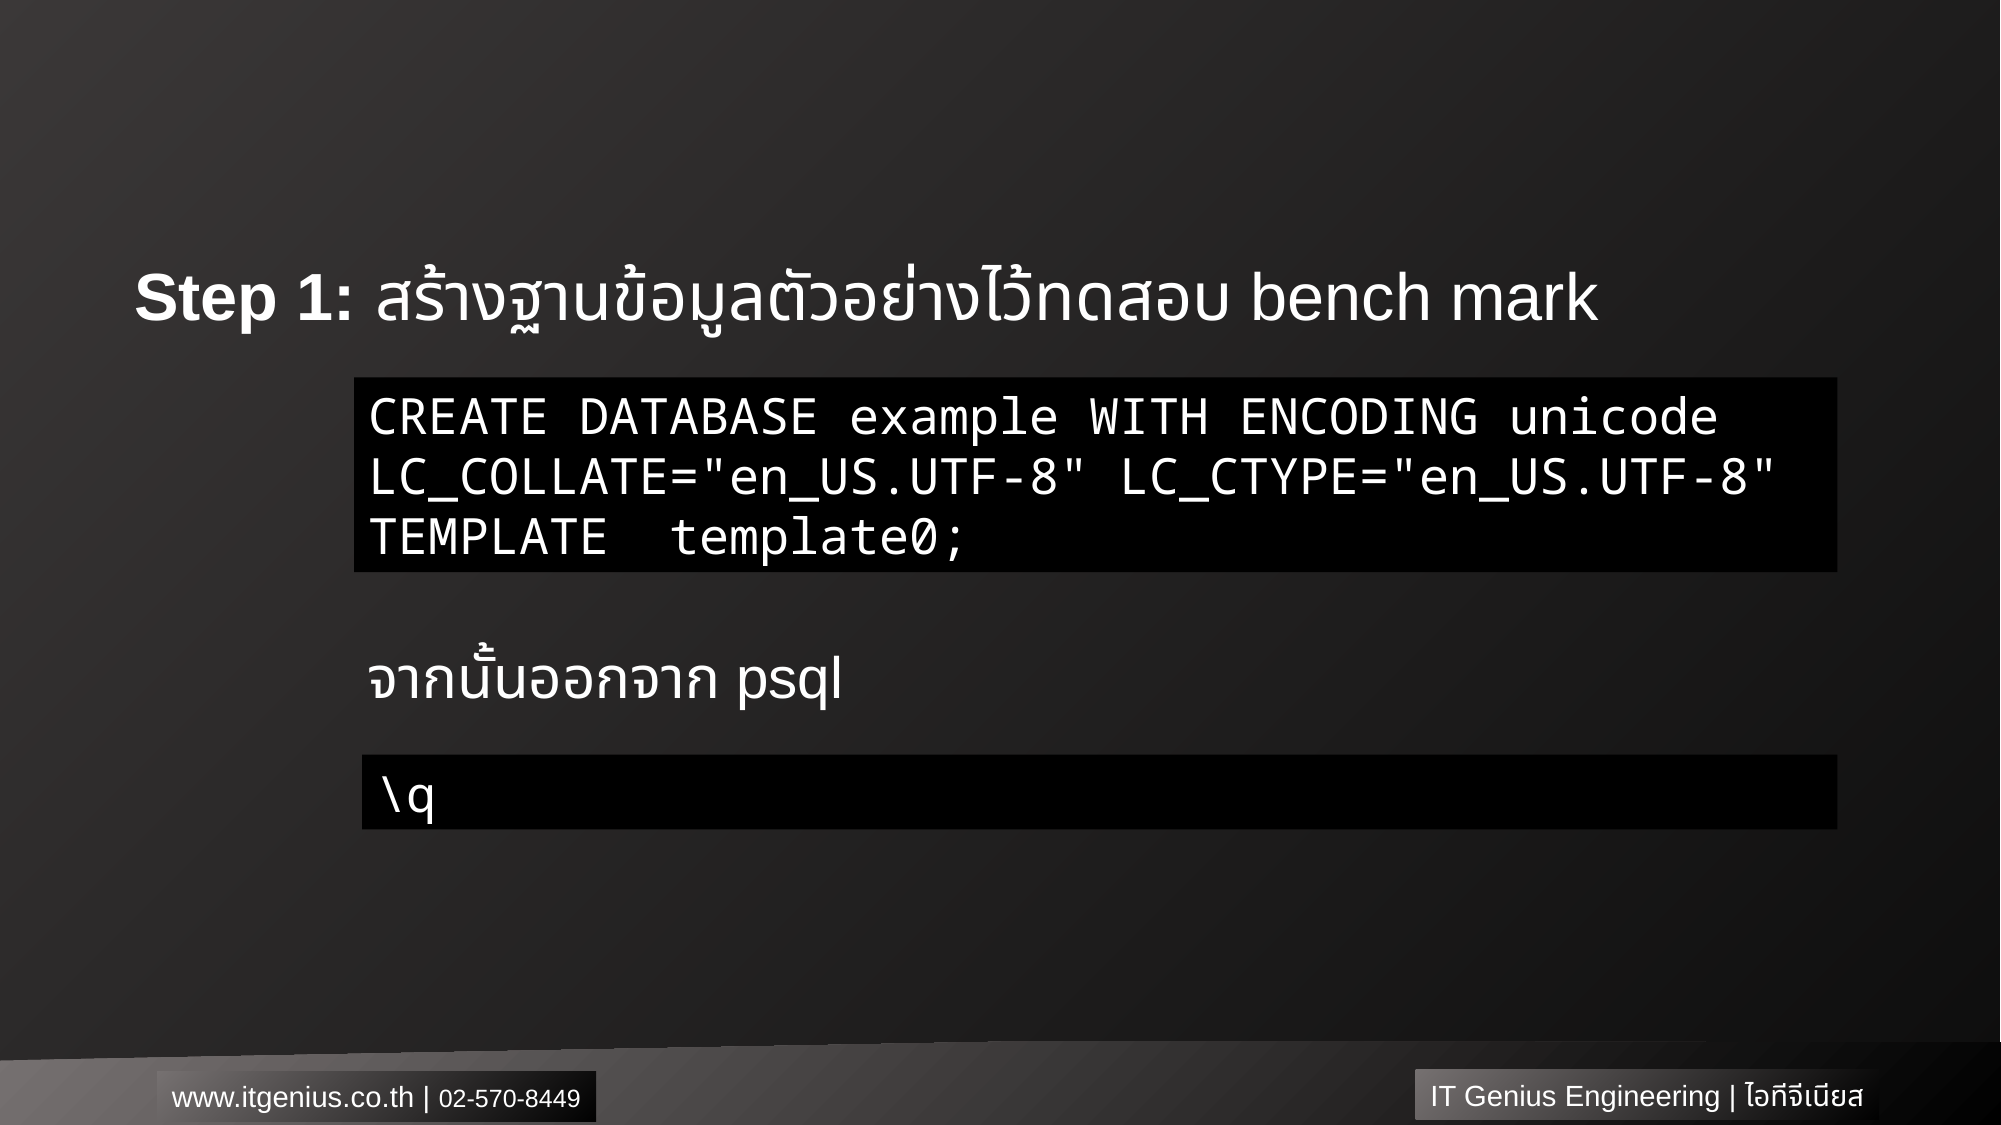

Step 1: สร้างฐานข้อมูลตัวอย่างไว้ทดสอบ bench mark
CREATE DATABASE example WITH ENCODING unicode LC_COLLATE="en_US.UTF-8" LC_CTYPE="en_US.UTF-8" TEMPLATE  template0;
จากนั้นออกจาก psql
\q

IT Genius Engineering | ไอทีจีเนียส
www.itgenius.co.th | 02-570-8449